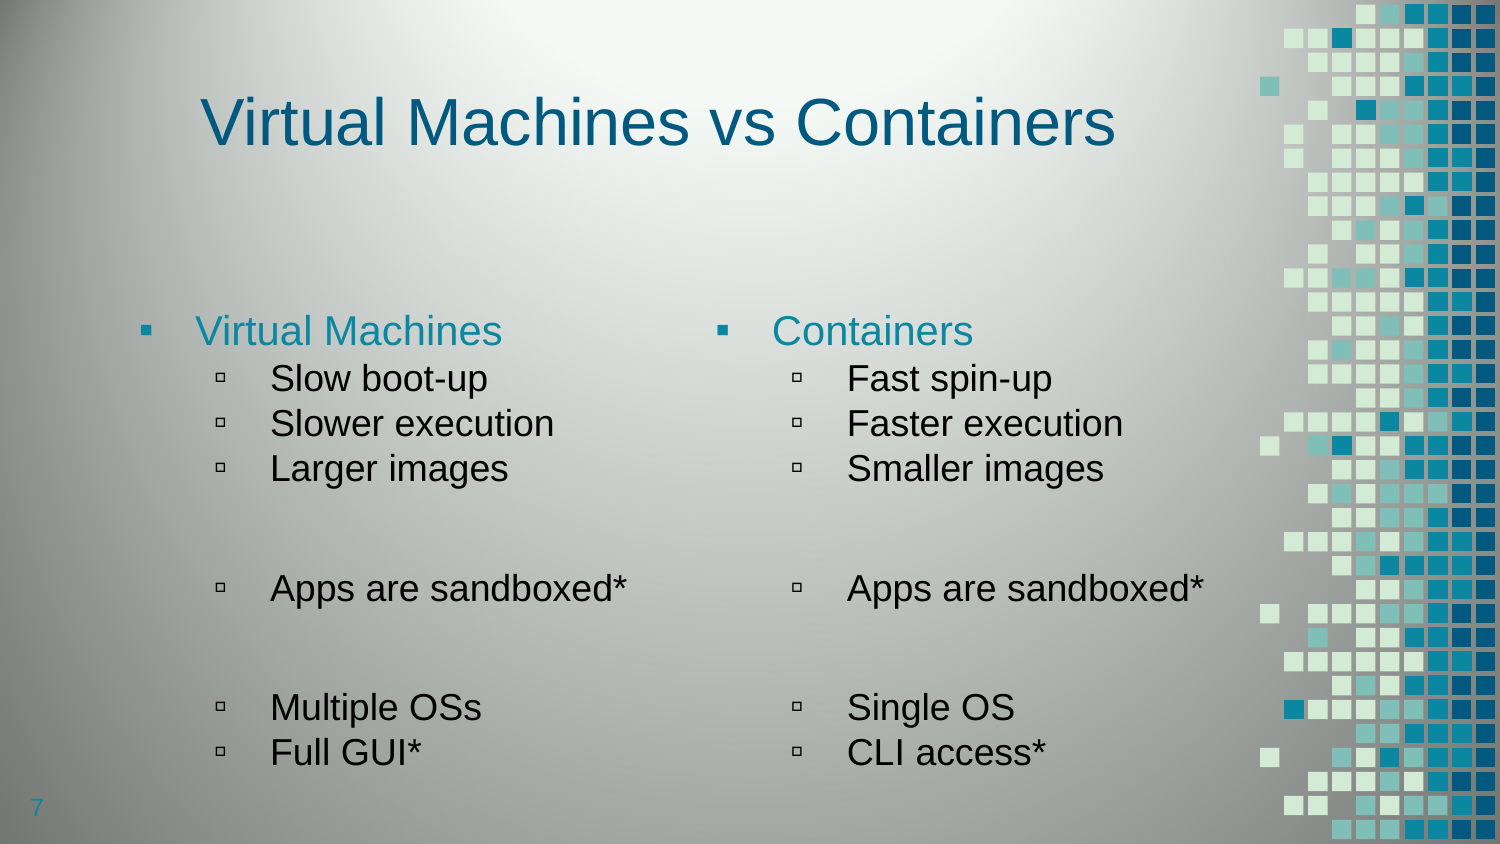

Virtual Machines vs Containers
Virtual Machines
Slow boot-up
Slower execution
Larger images

Apps are sandboxed*

Multiple OSs
Full GUI*

Containers
Fast spin-up
Faster execution
Smaller images

Apps are sandboxed*

Single OS
CLI access*

7